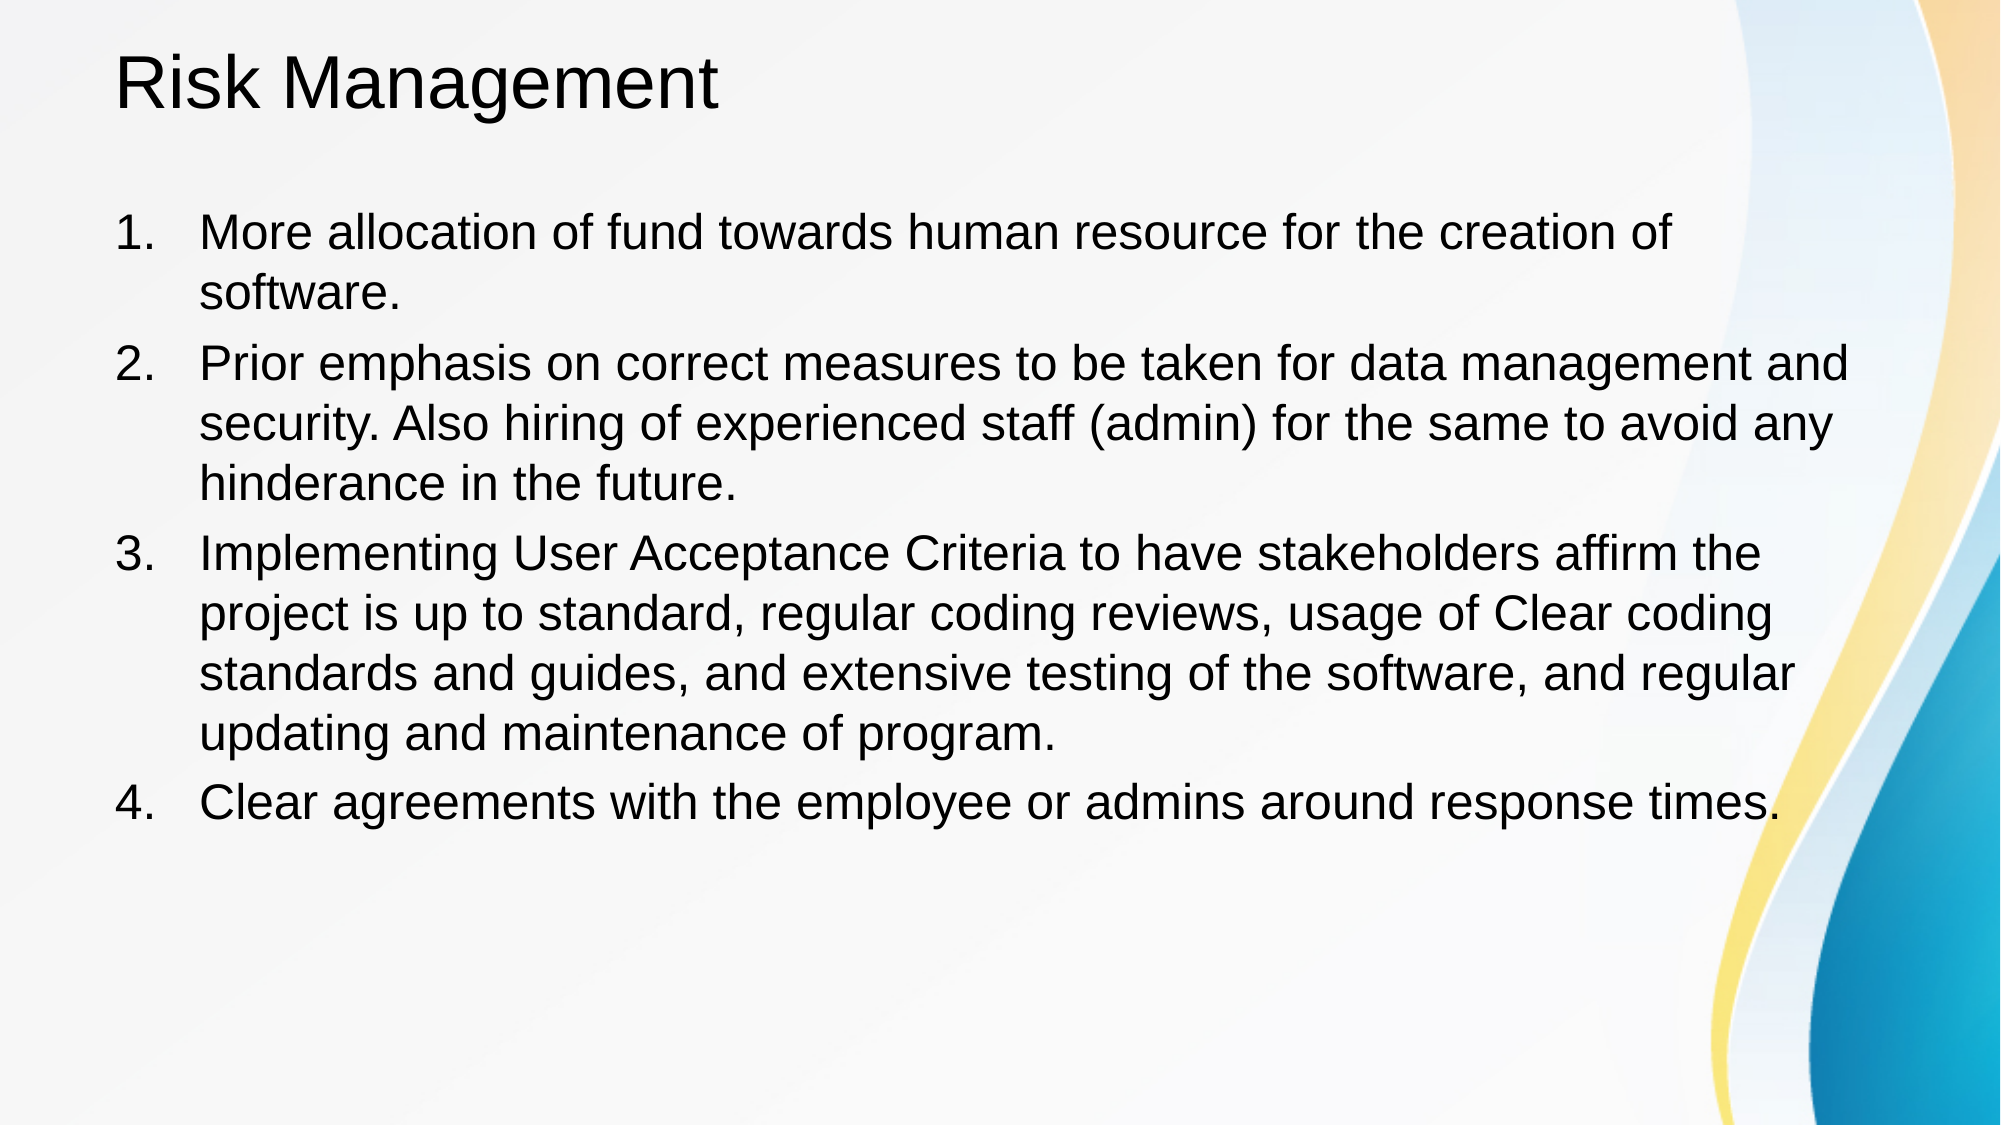

# Risk Management
More allocation of fund towards human resource for the creation of software.
Prior emphasis on correct measures to be taken for data management and security. Also hiring of experienced staff (admin) for the same to avoid any hinderance in the future.
Implementing User Acceptance Criteria to have stakeholders affirm the project is up to standard, regular coding reviews, usage of Clear coding standards and guides, and extensive testing of the software, and regular updating and maintenance of program.
Clear agreements with the employee or admins around response times.